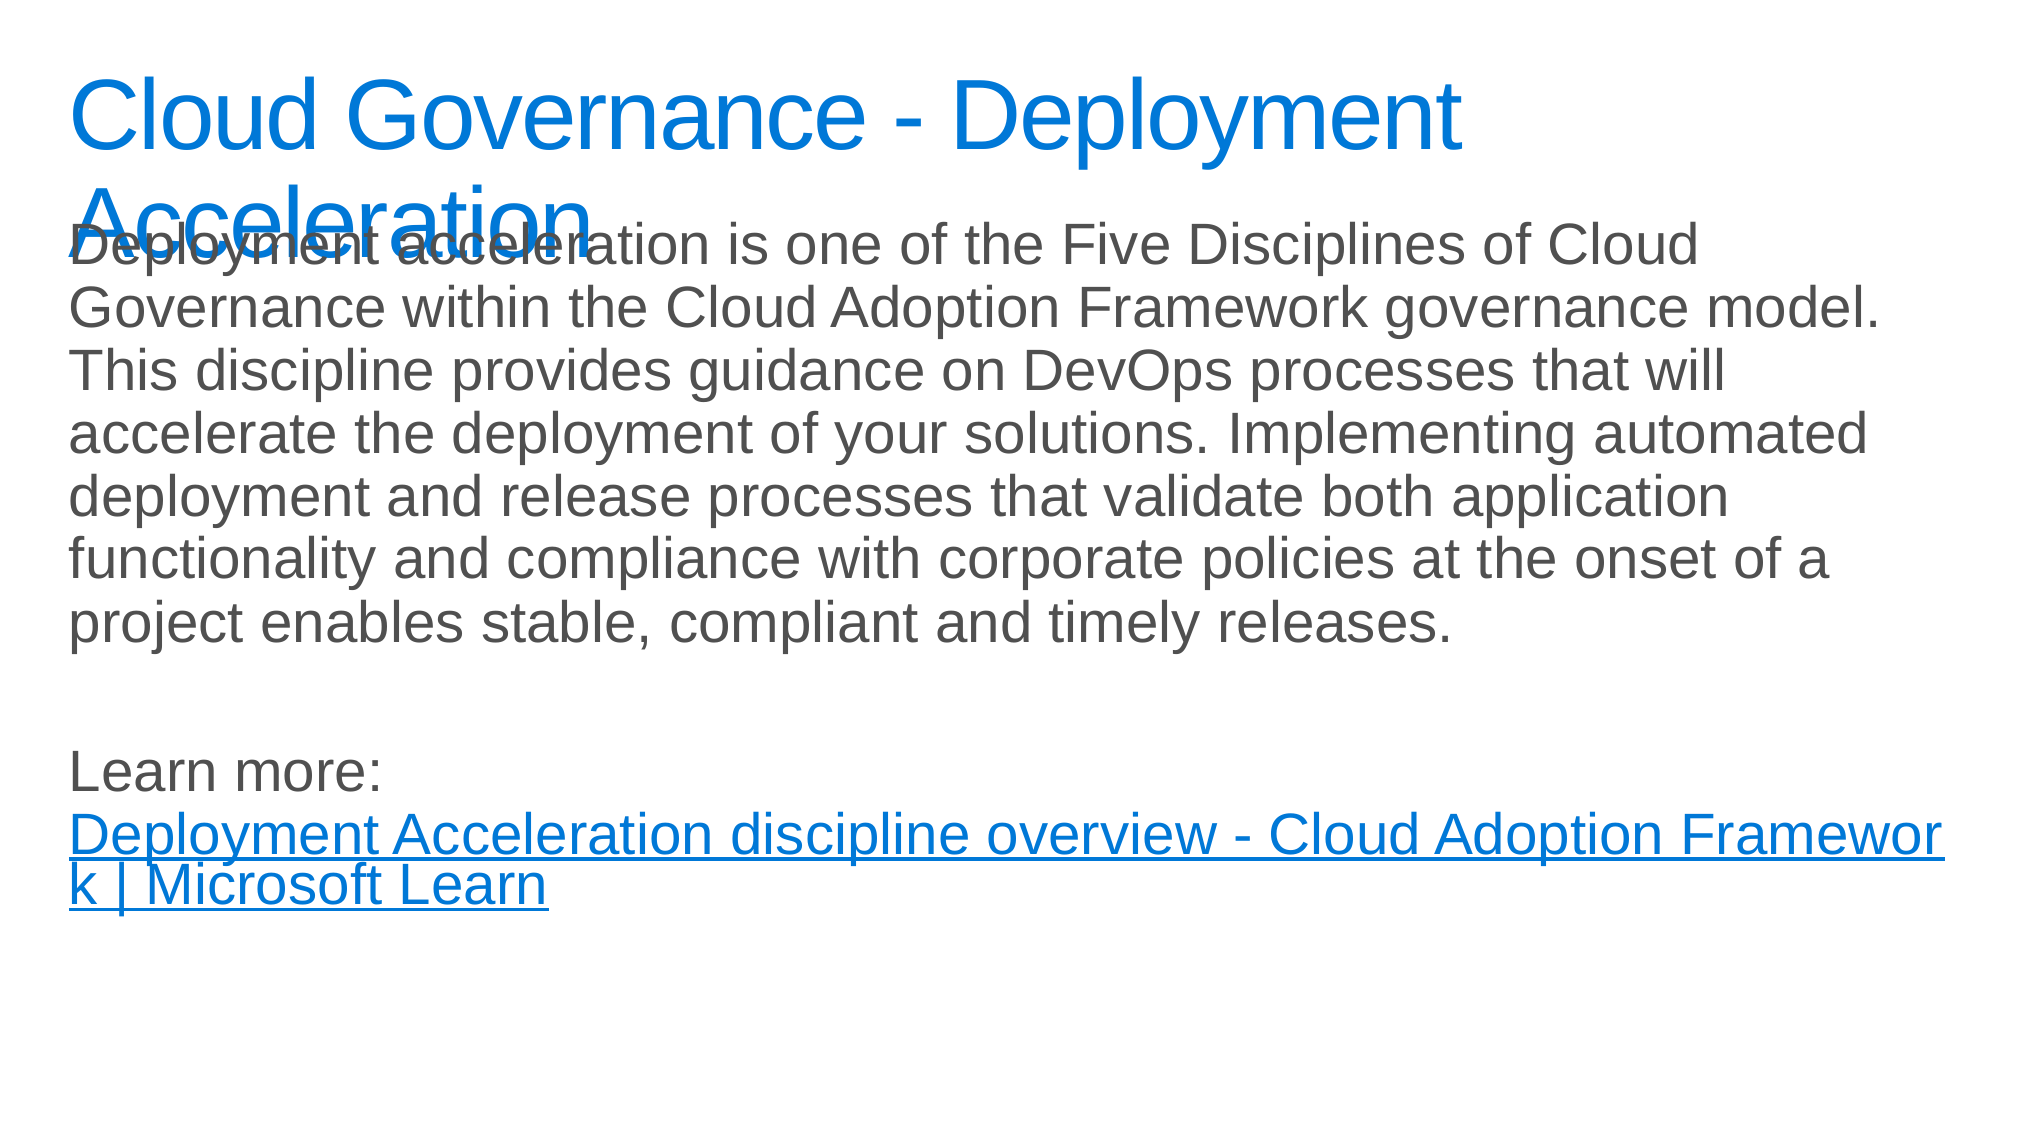

# Cloud Governance - Deployment Acceleration
Deployment acceleration is one of the Five Disciplines of Cloud Governance within the Cloud Adoption Framework governance model. This discipline provides guidance on DevOps processes that will accelerate the deployment of your solutions. Implementing automated deployment and release processes that validate both application functionality and compliance with corporate policies at the onset of a project enables stable, compliant and timely releases.

Learn more: Deployment Acceleration discipline overview - Cloud Adoption Framework | Microsoft Learn